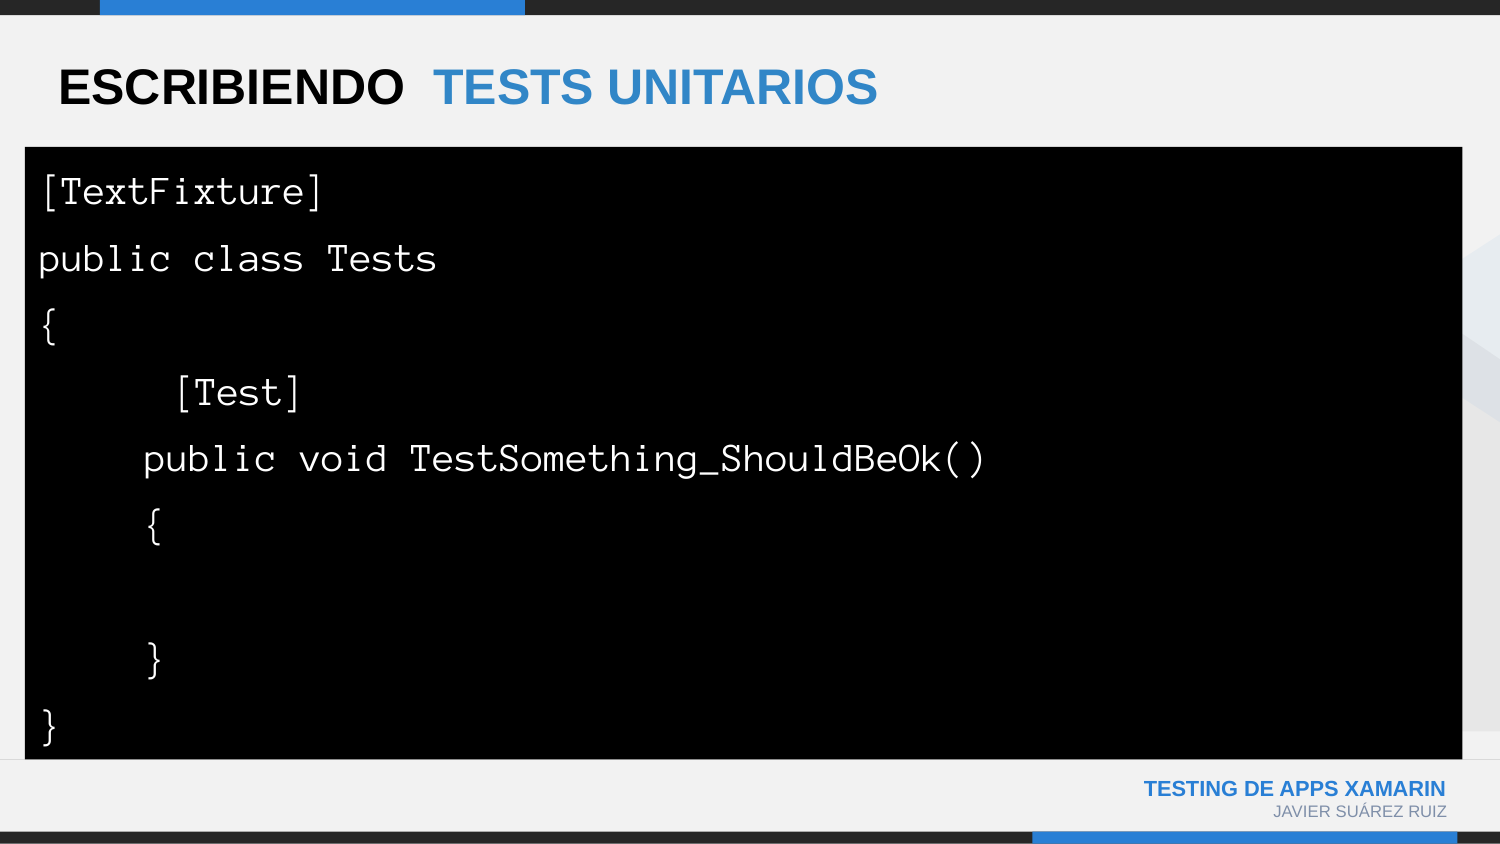

# ESCRIBIENDO  TESTS UNITARIOS
[TextFixture]
public class Tests
{
      [Test]
	public void TestSomething_ShouldBeOk()
	{

	}
}